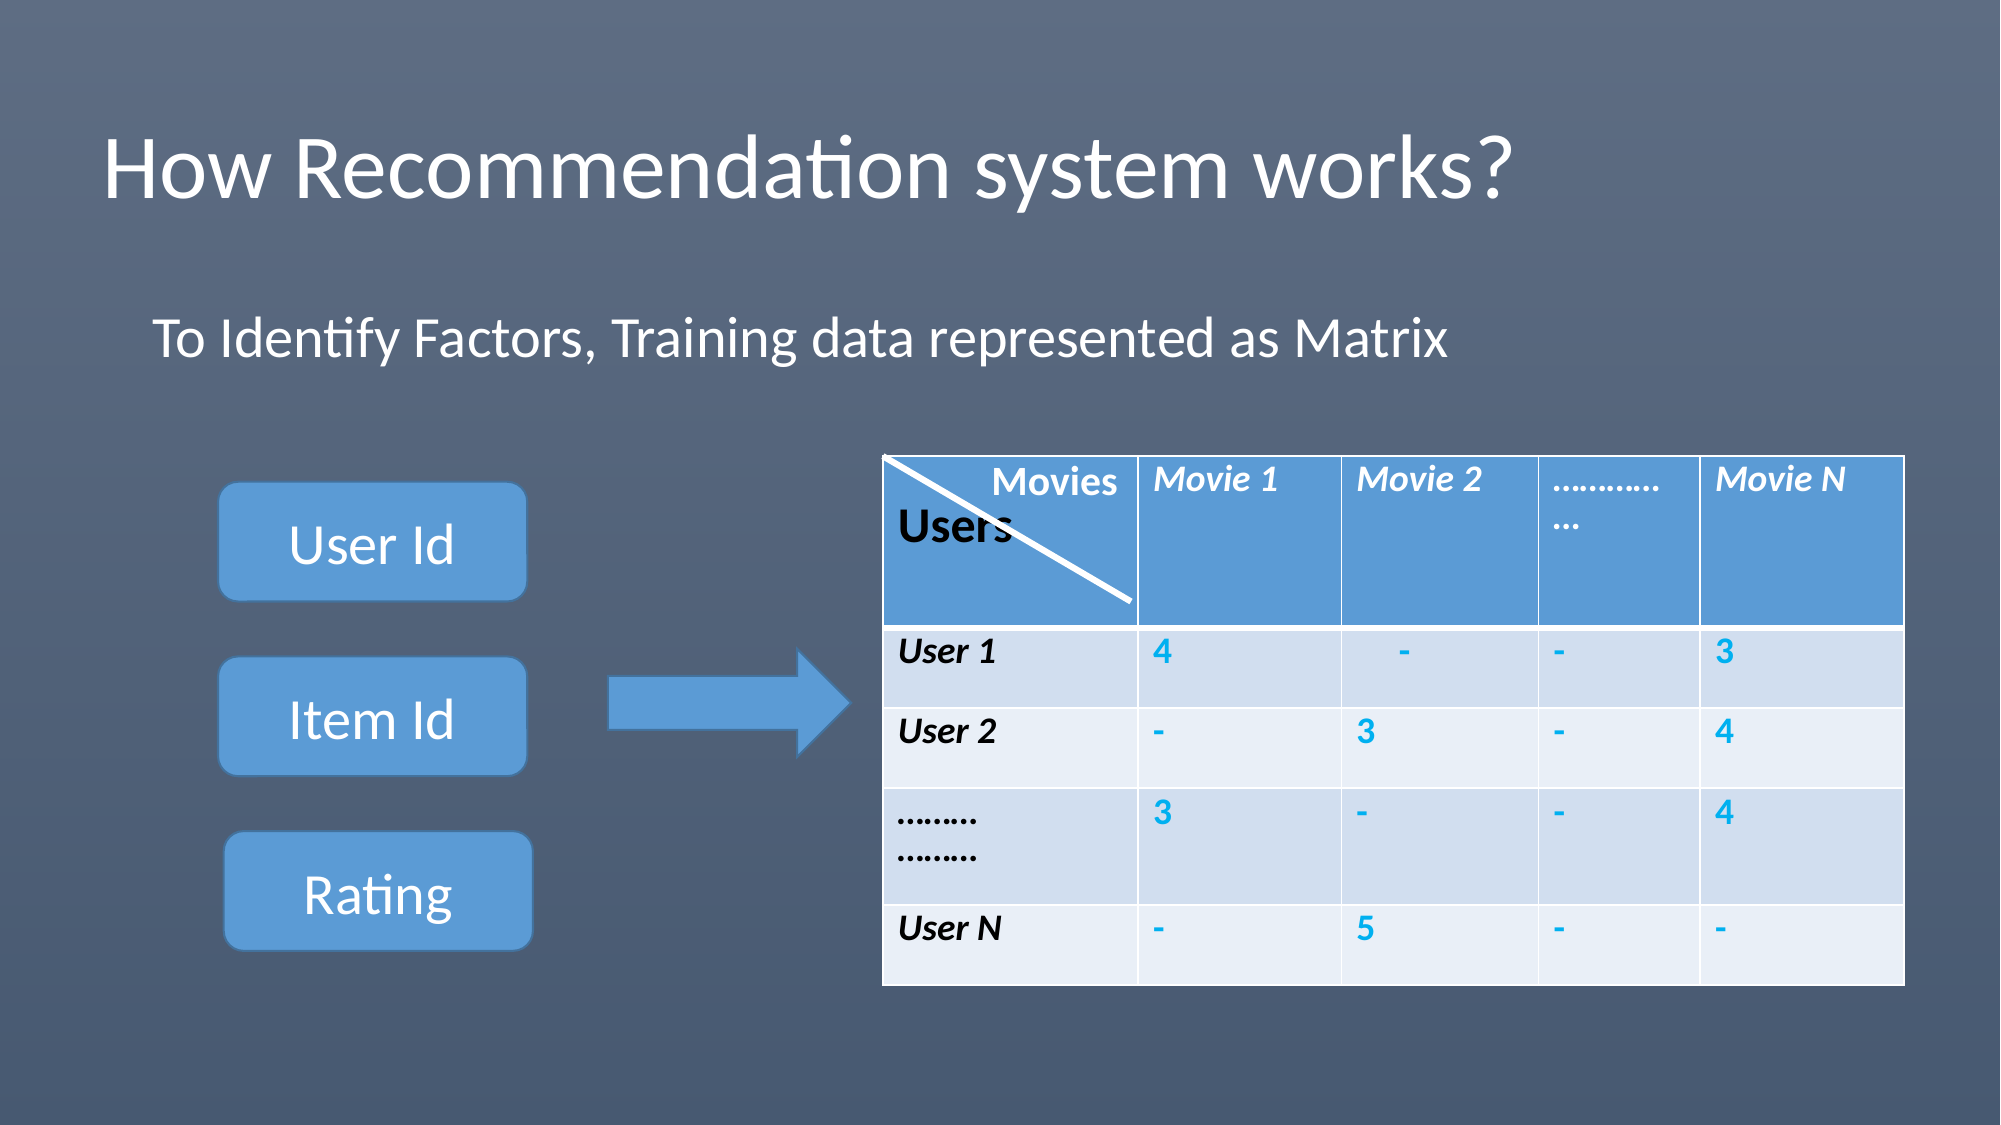

# How Recommendation system works?
To Identify Factors, Training data represented as Matrix
| Movies Users | Movie 1 | Movie 2 | …………… | Movie N |
| --- | --- | --- | --- | --- |
| User 1 | 4 | - | - | 3 |
| User 2 | - | 3 | - | 4 |
| ……… ……… | 3 | - | - | 4 |
| User N | - | 5 | - | - |
User Id

Item Id
Rating